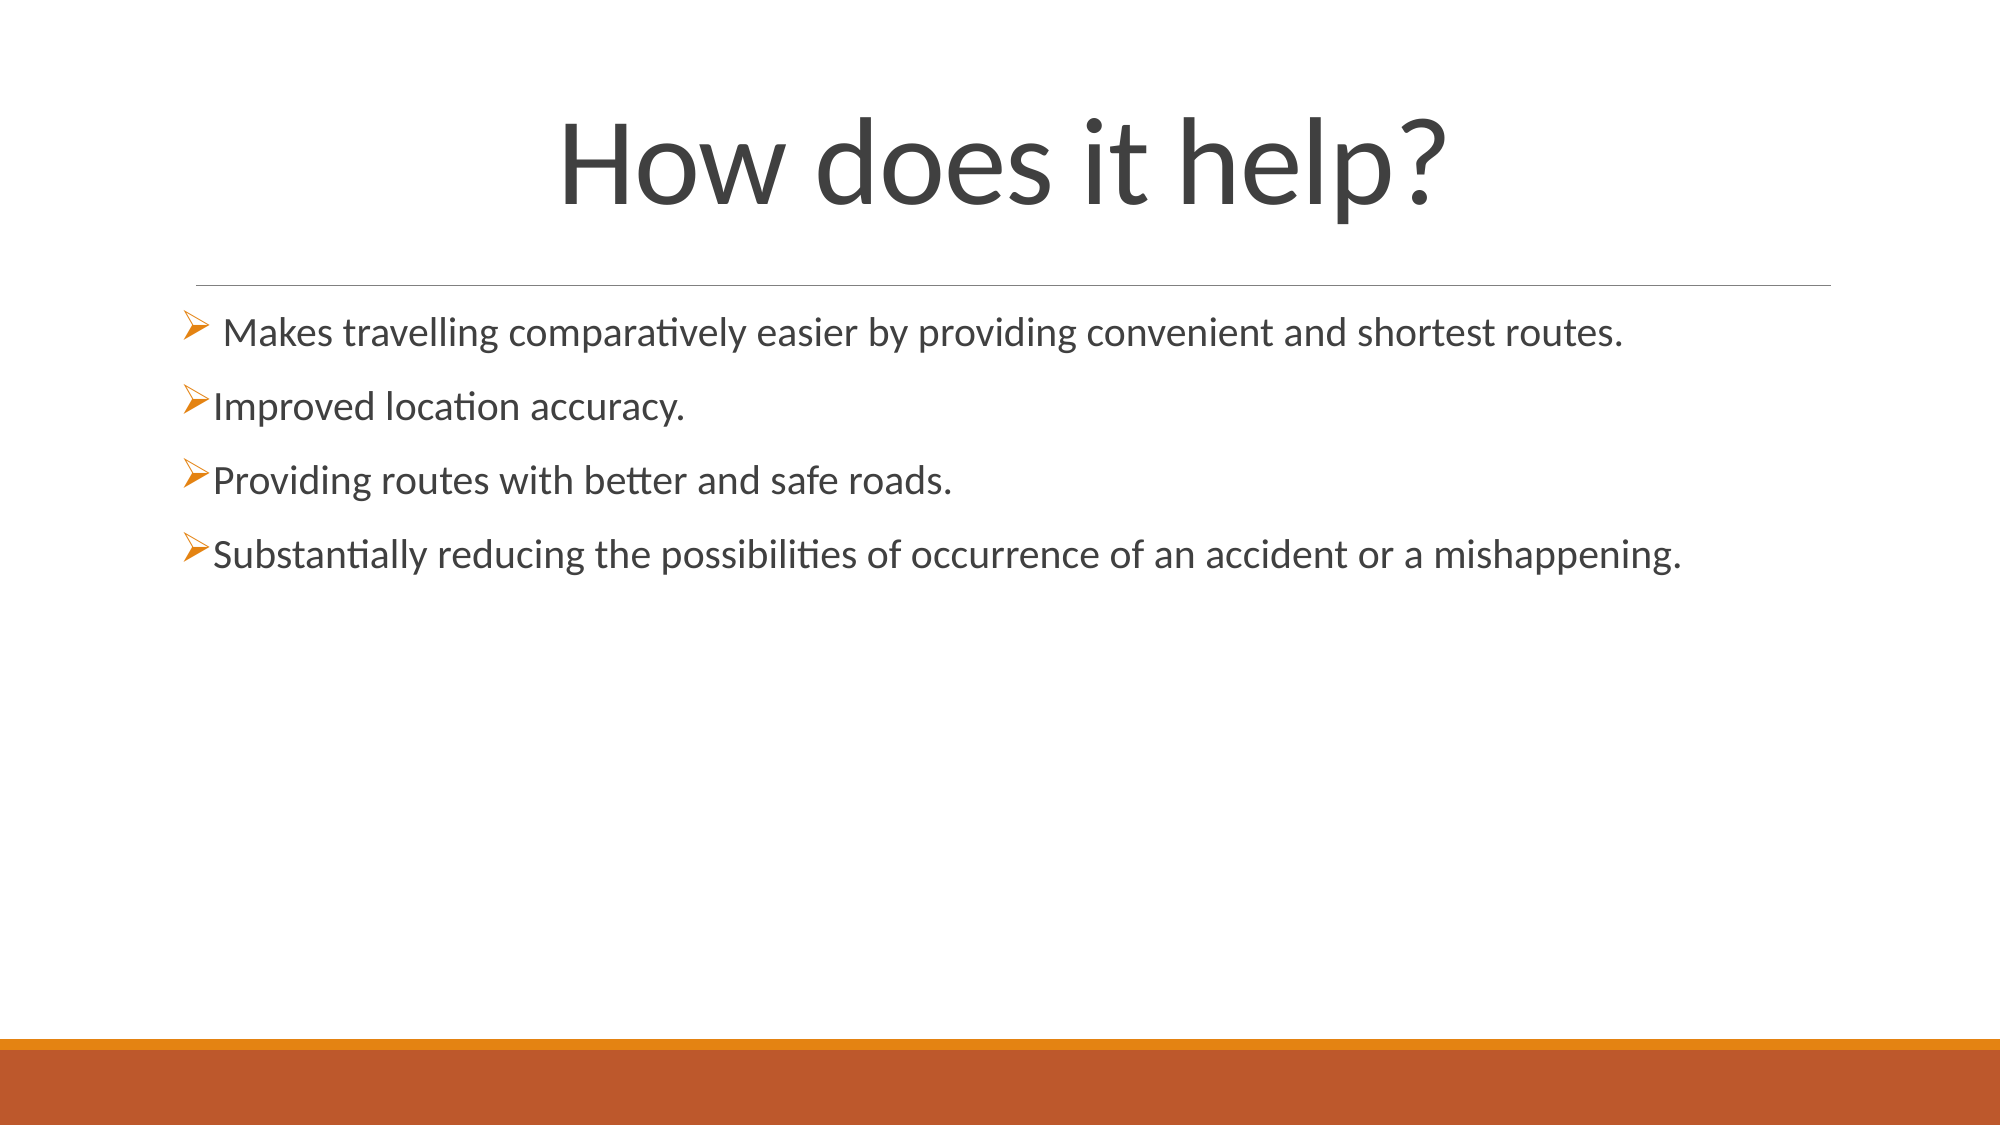

# How does it help?
 Makes travelling comparatively easier by providing convenient and shortest routes.
Improved location accuracy.
Providing routes with better and safe roads.
Substantially reducing the possibilities of occurrence of an accident or a mishappening.